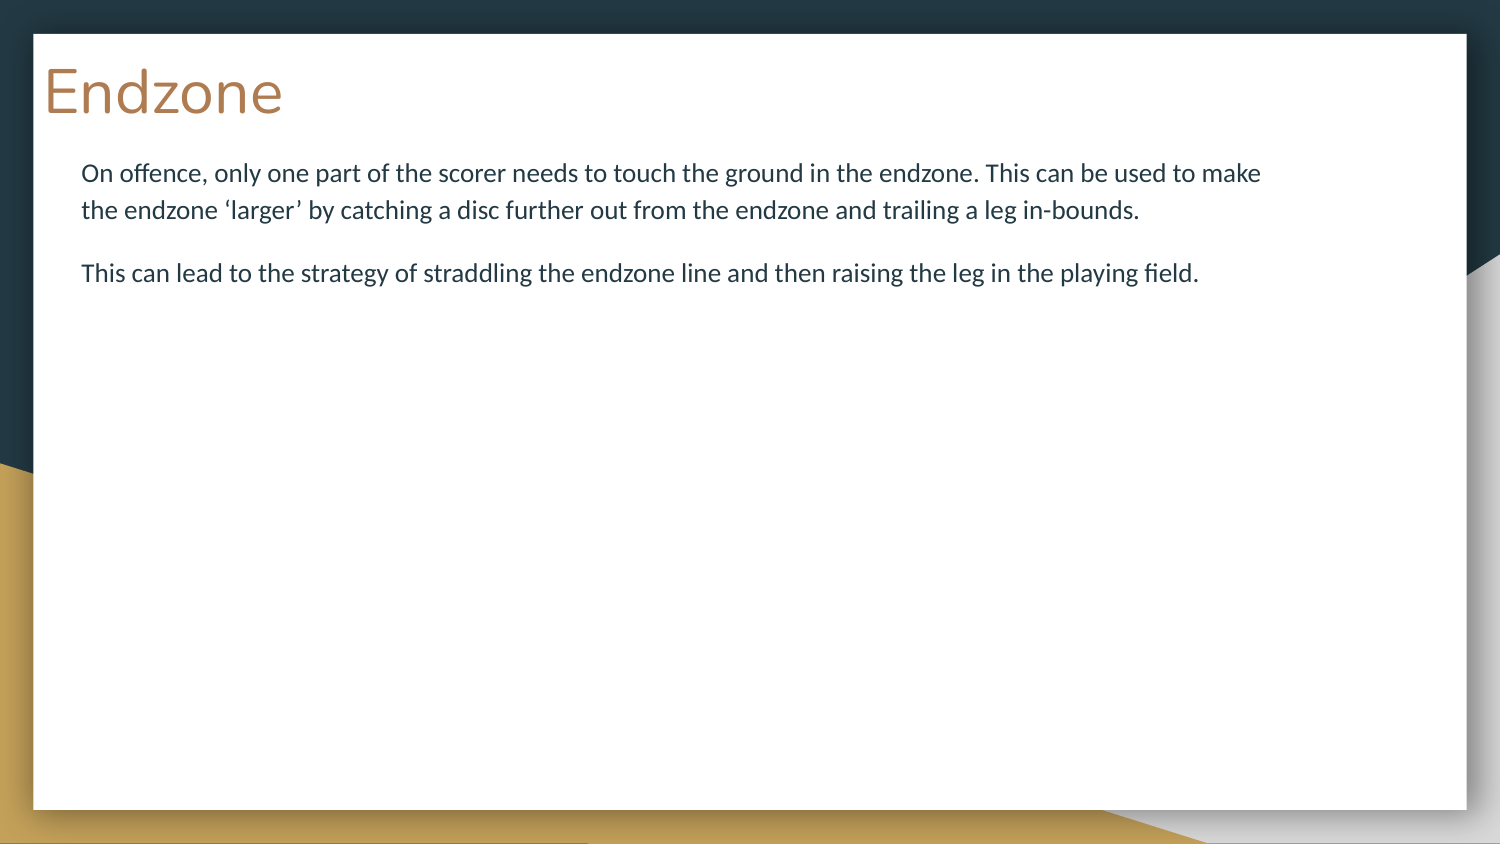

# Endzone
On offence, only one part of the scorer needs to touch the ground in the endzone. This can be used to make the endzone ‘larger’ by catching a disc further out from the endzone and trailing a leg in-bounds.
This can lead to the strategy of straddling the endzone line and then raising the leg in the playing field.